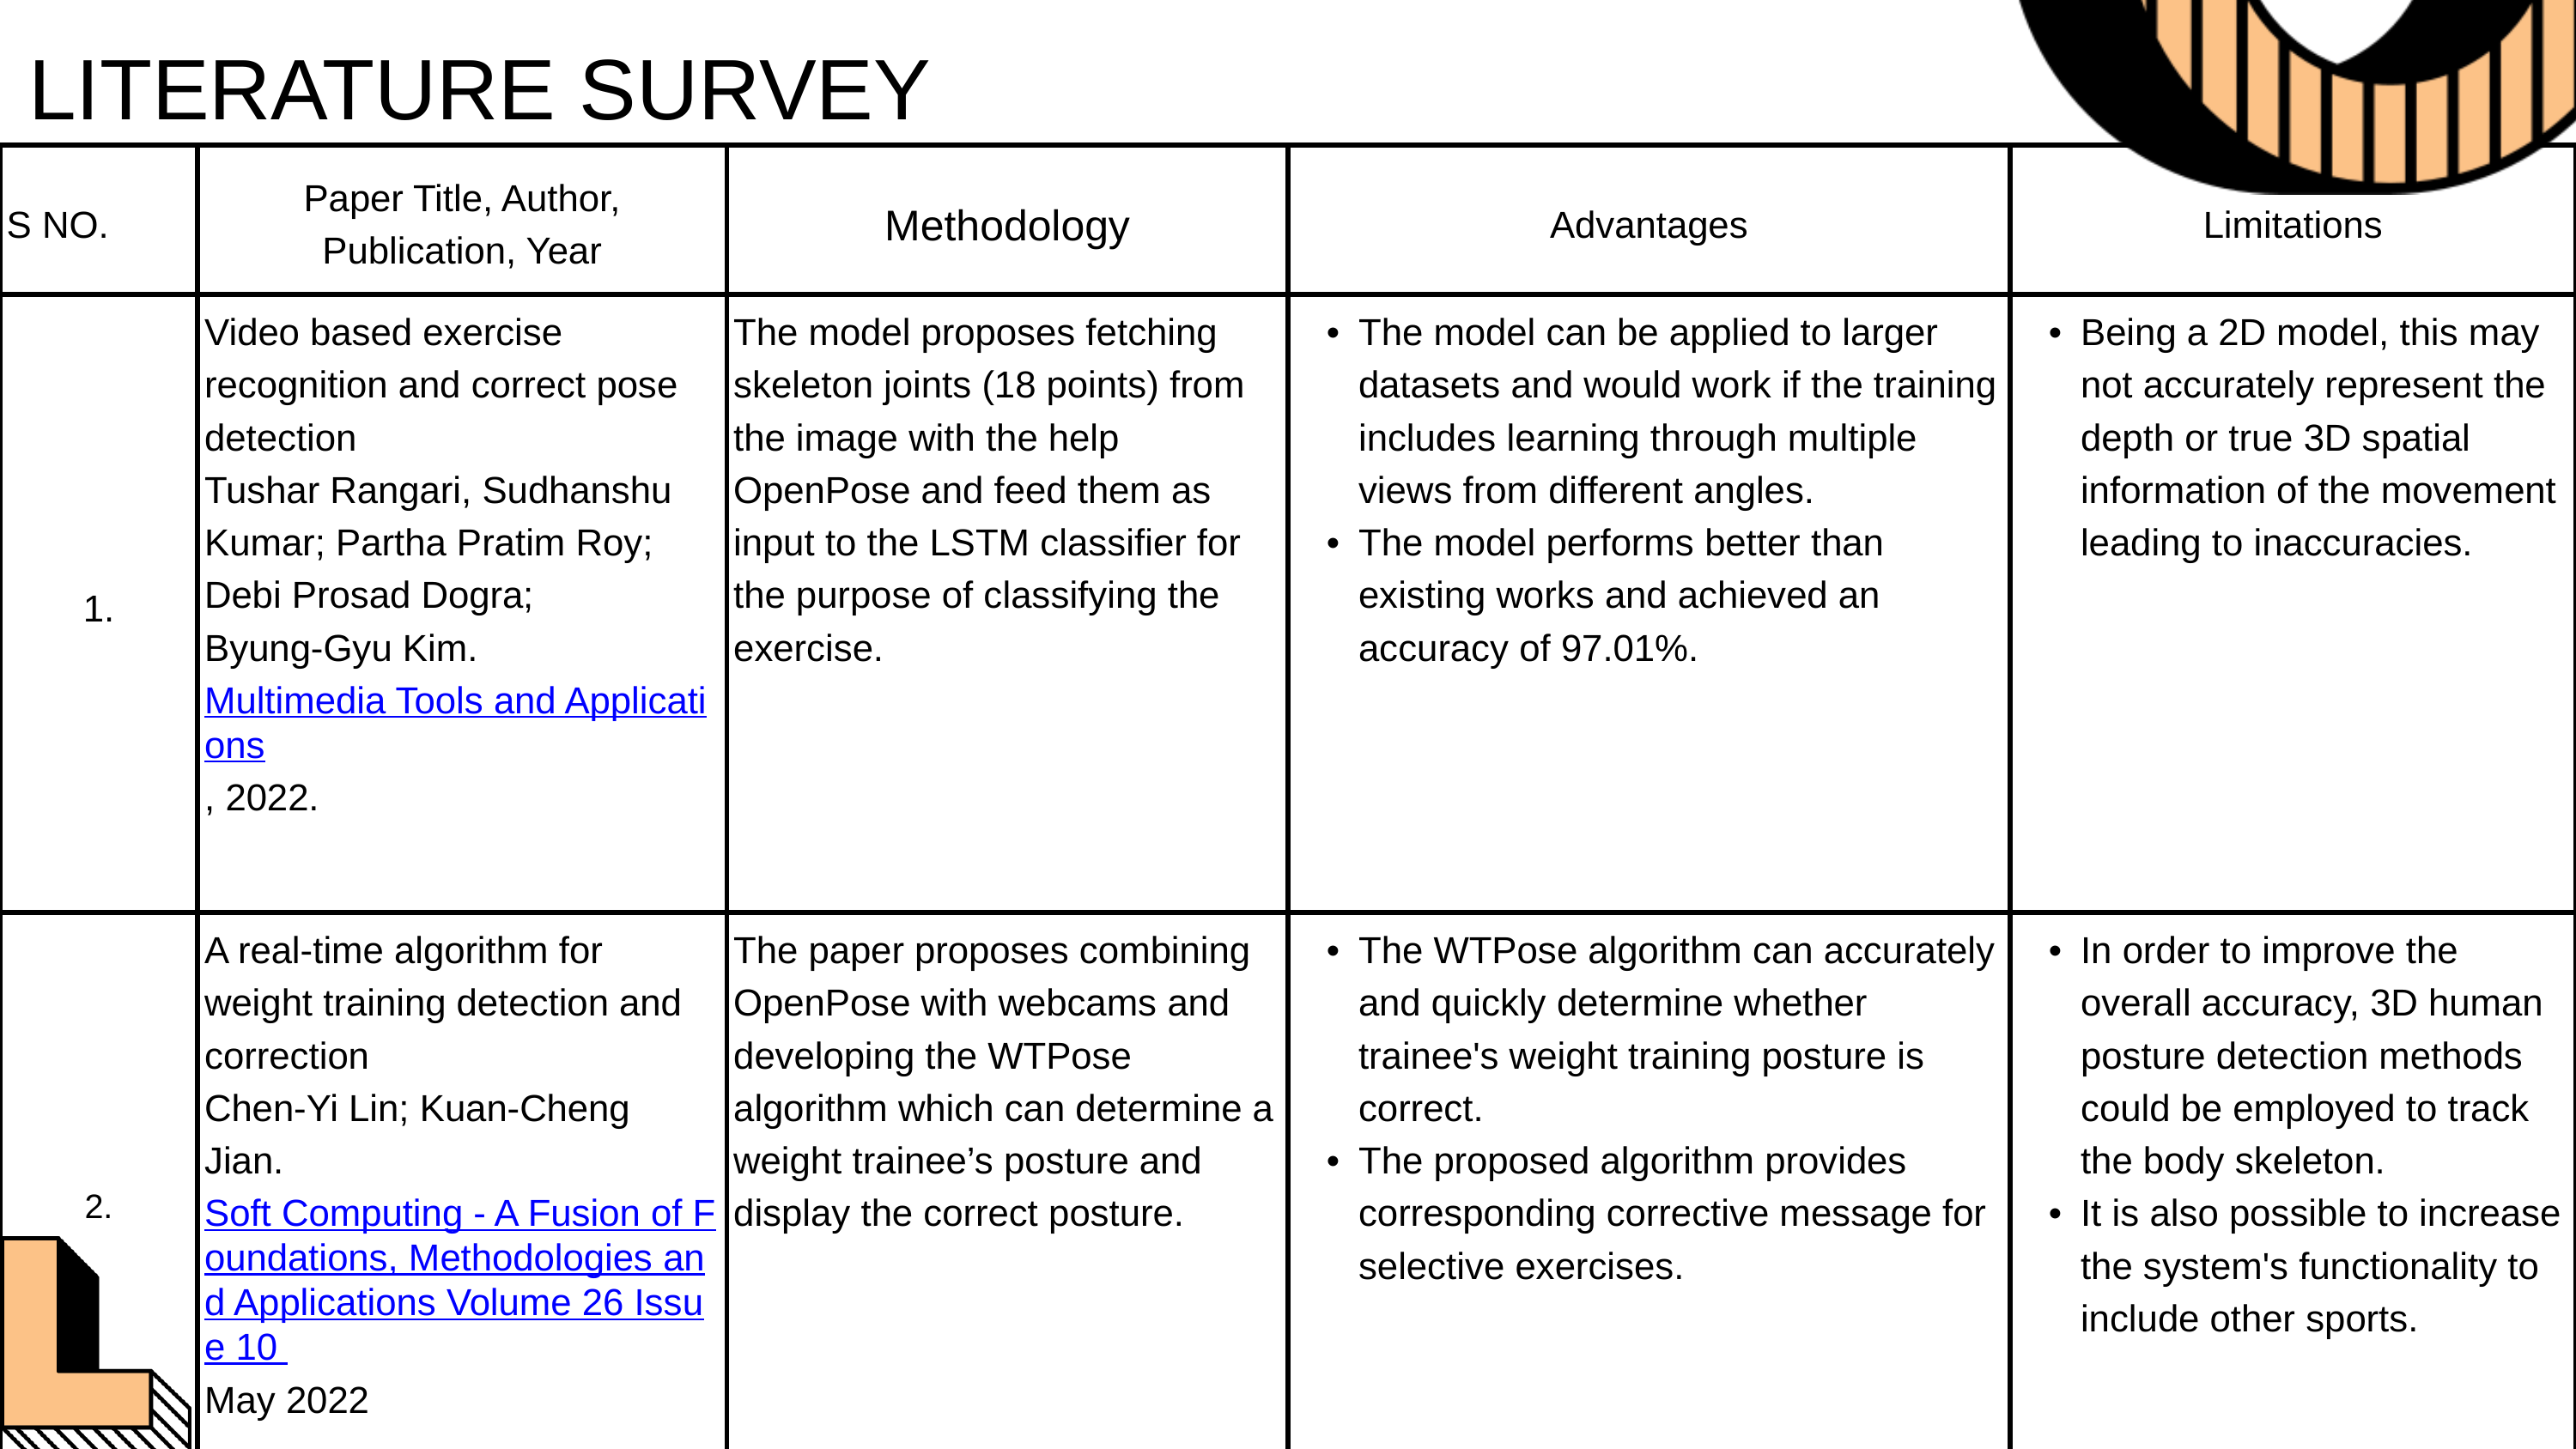

LITERATURE SURVEY
| S NO. | Paper Title, Author, Publication, Year | Methodology | Advantages | Limitations |
| --- | --- | --- | --- | --- |
| 1. | Video based exercise recognition and correct pose detection Tushar Rangari, Sudhanshu Kumar; Partha Pratim Roy; Debi Prosad Dogra; Byung-Gyu Kim. Multimedia Tools and Applications , 2022. | The model proposes fetching skeleton joints (18 points) from the image with the help OpenPose and feed them as input to the LSTM classifier for the purpose of classifying the exercise. | The model can be applied to larger datasets and would work if the training includes learning through multiple views from different angles. The model performs better than existing works and achieved an accuracy of 97.01%. | Being a 2D model, this may not accurately represent the depth or true 3D spatial information of the movement leading to inaccuracies. |
| 2. | A real-time algorithm for weight training detection and correction Chen-Yi Lin; Kuan-Cheng Jian. Soft Computing - A Fusion of Foundations, Methodologies and Applications Volume 26 Issue 10 May 2022 | The paper proposes combining OpenPose with webcams and developing the WTPose algorithm which can determine a weight trainee’s posture and display the correct posture. | The WTPose algorithm can accurately and quickly determine whether trainee's weight training posture is correct. The proposed algorithm provides corresponding corrective message for selective exercises. | In order to improve the overall accuracy, 3D human posture detection methods could be employed to track the body skeleton. It is also possible to increase the system's functionality to include other sports. |